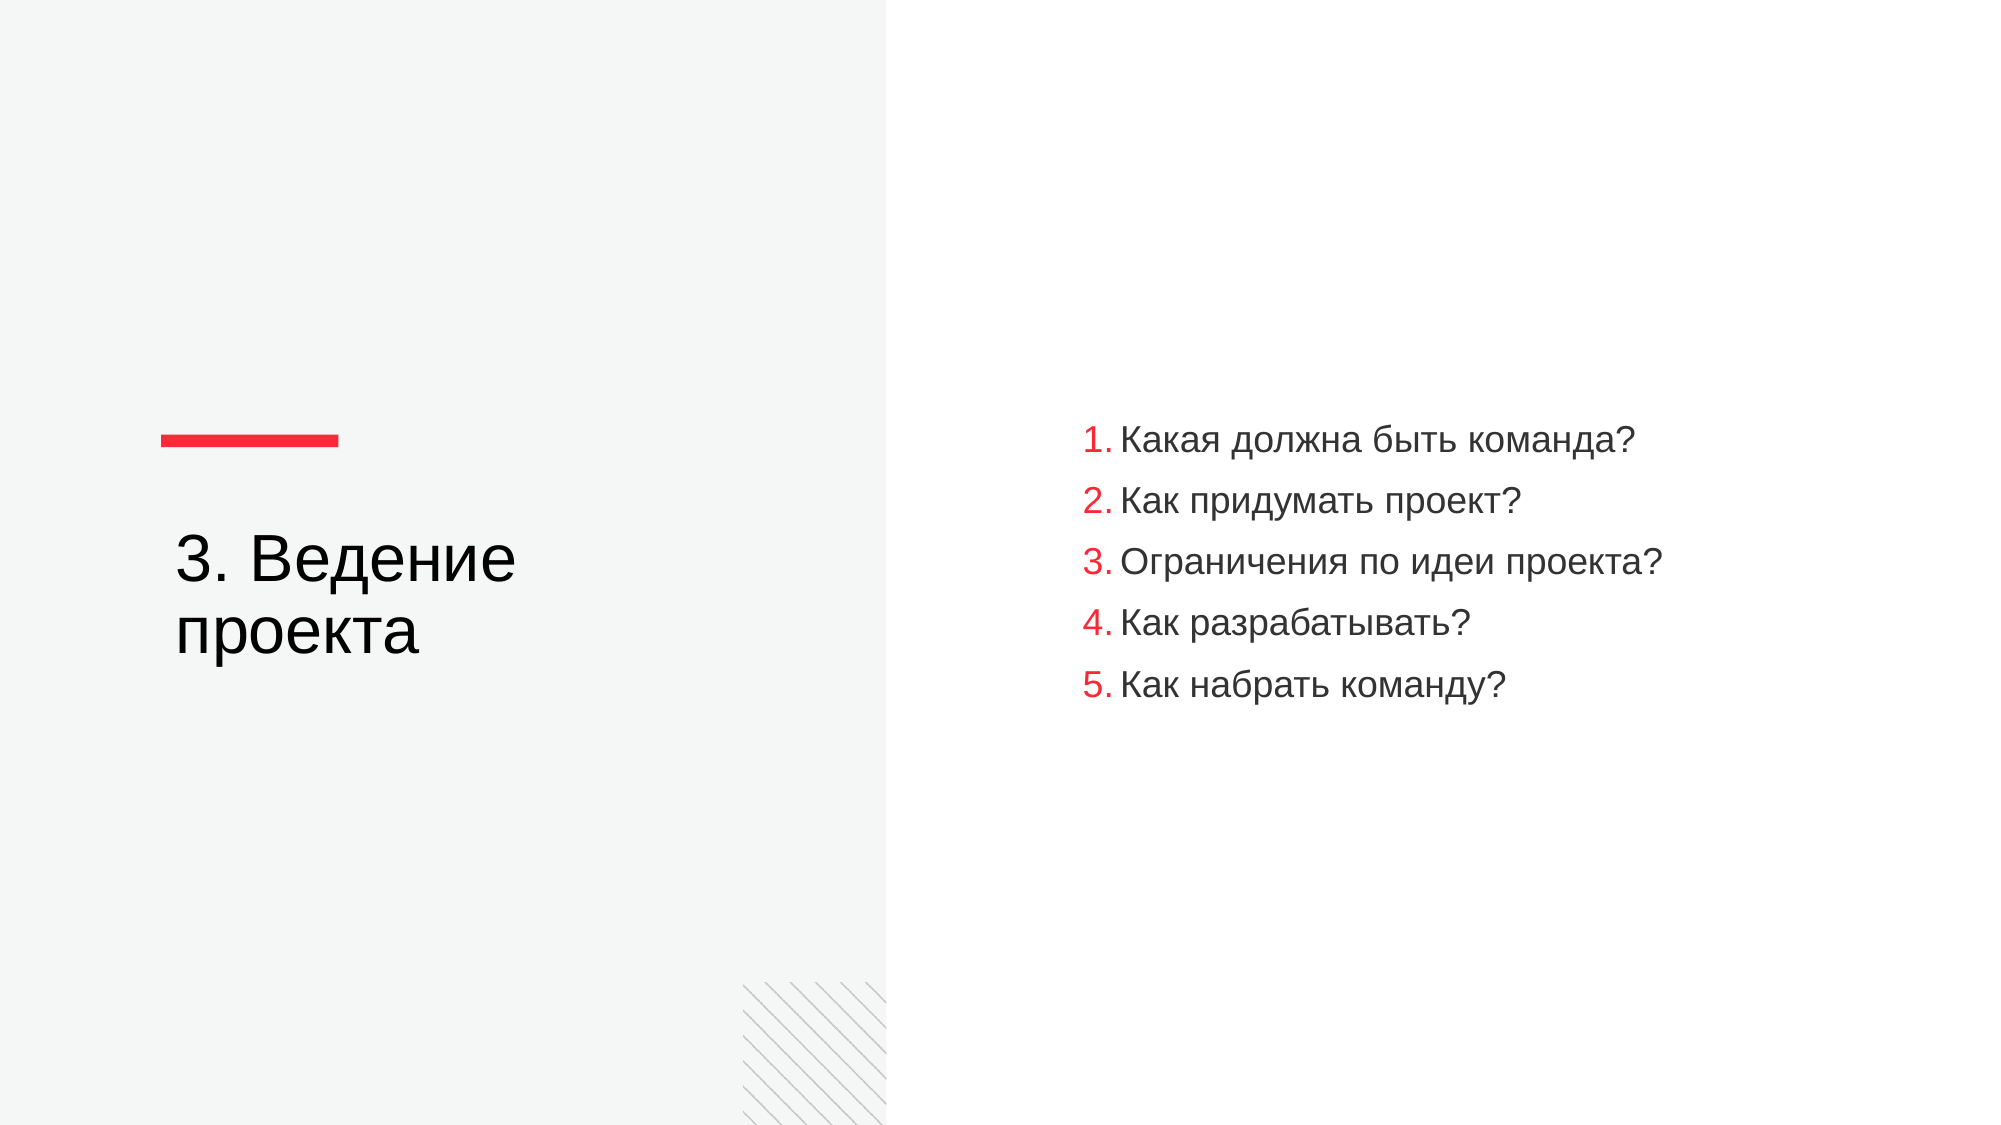

Какая должна быть команда?
Как придумать проект?
Ограничения по идеи проекта?
Как разрабатывать?
Как набрать команду?
3. Ведение проекта